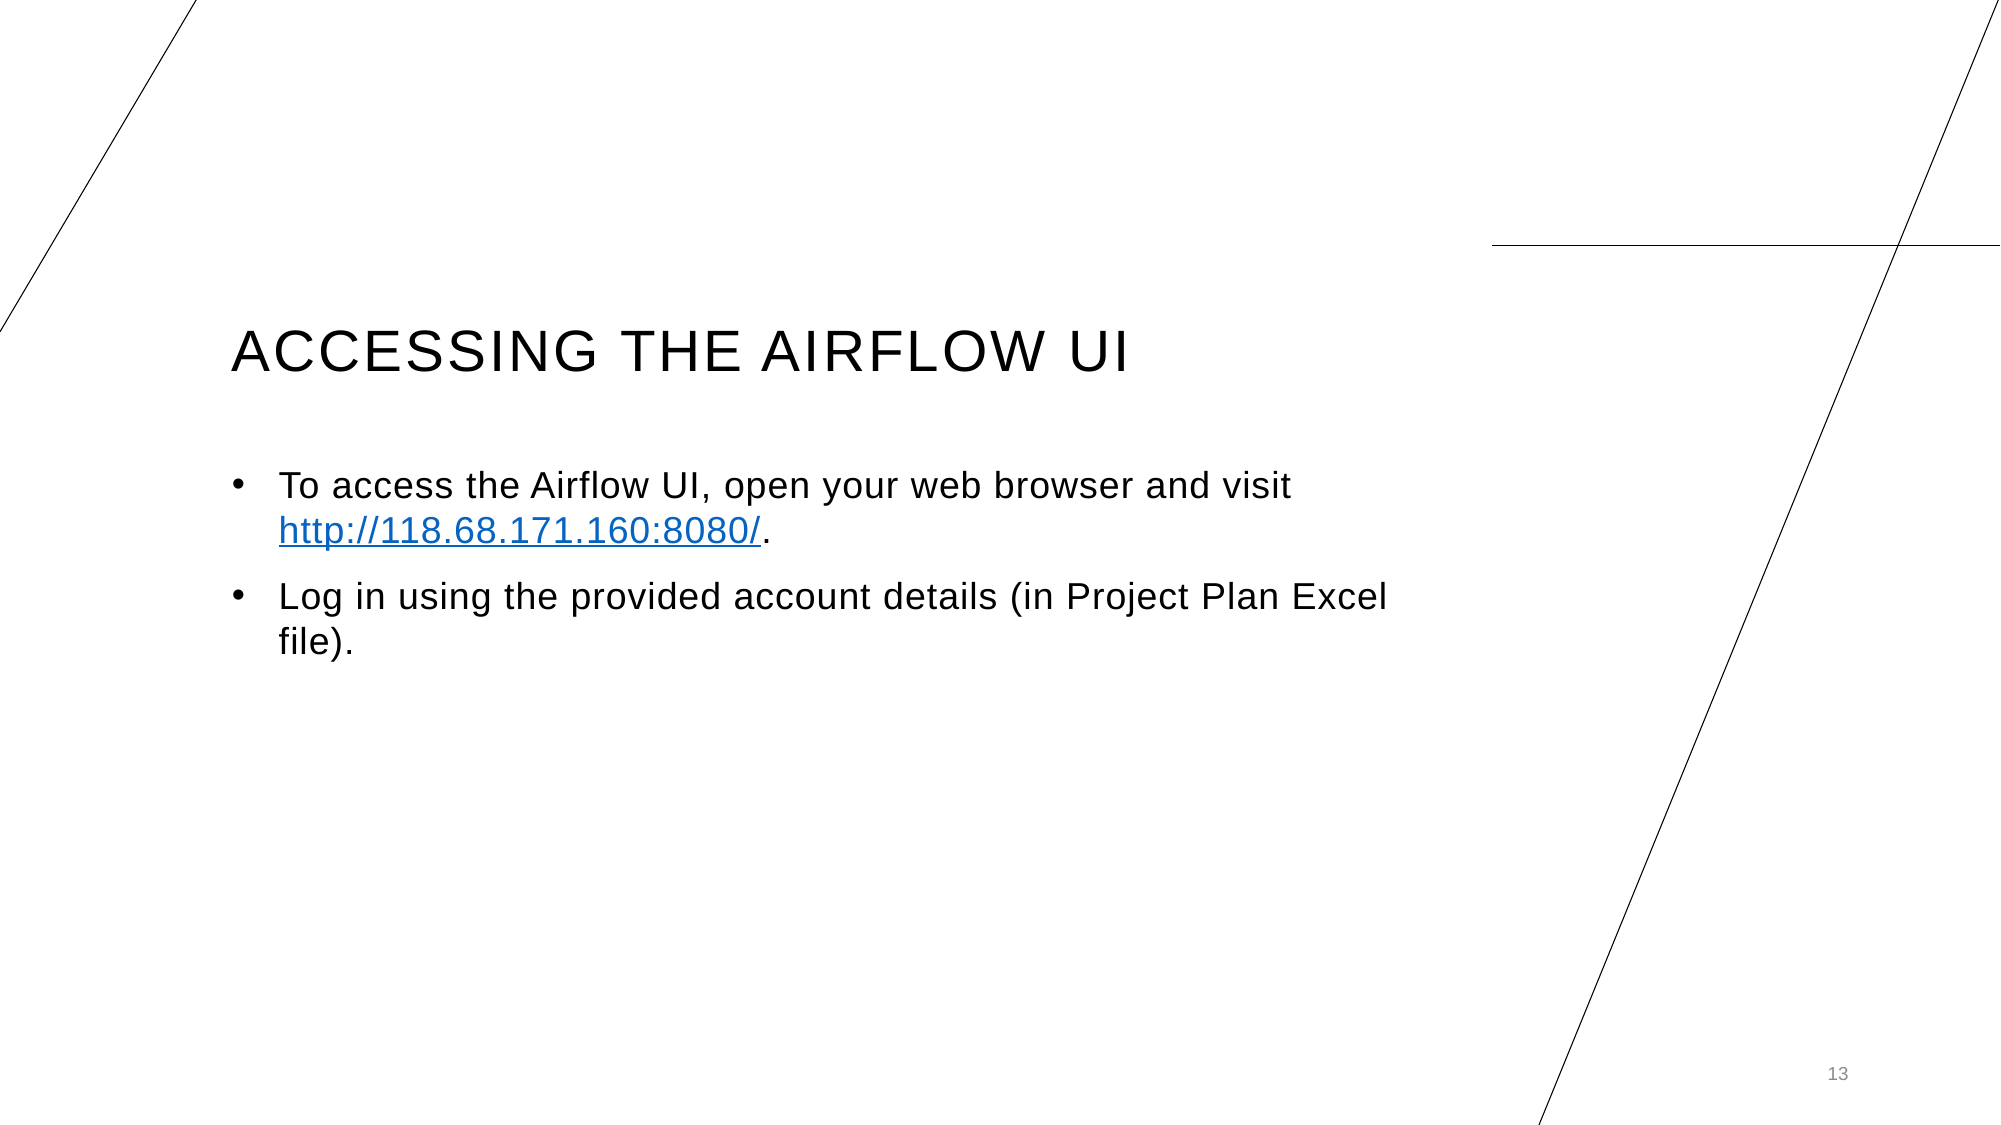

# Accessing the Airflow UI
To access the Airflow UI, open your web browser and visit http://118.68.171.160:8080/.
Log in using the provided account details (in Project Plan Excel file).

13